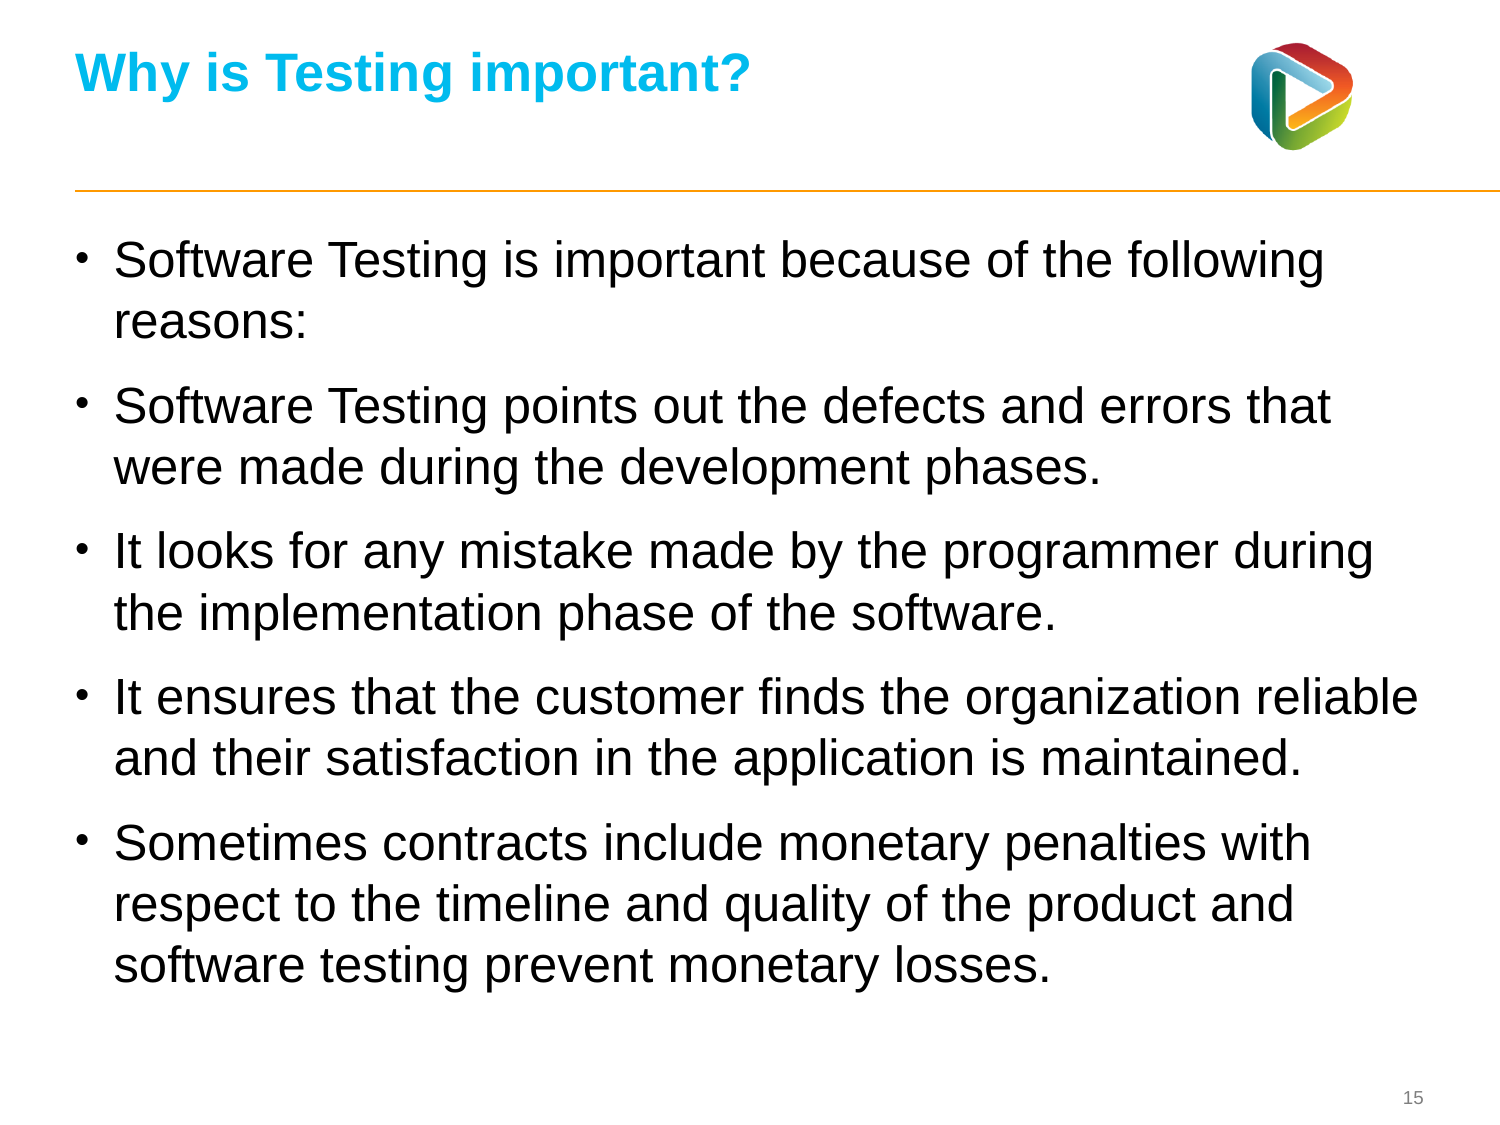

# Why is Testing important?
Software Testing is important because of the following reasons:
Software Testing points out the defects and errors that were made during the development phases.
It looks for any mistake made by the programmer during the implementation phase of the software.
It ensures that the customer finds the organization reliable and their satisfaction in the application is maintained.
Sometimes contracts include monetary penalties with respect to the timeline and quality of the product and software testing prevent monetary losses.